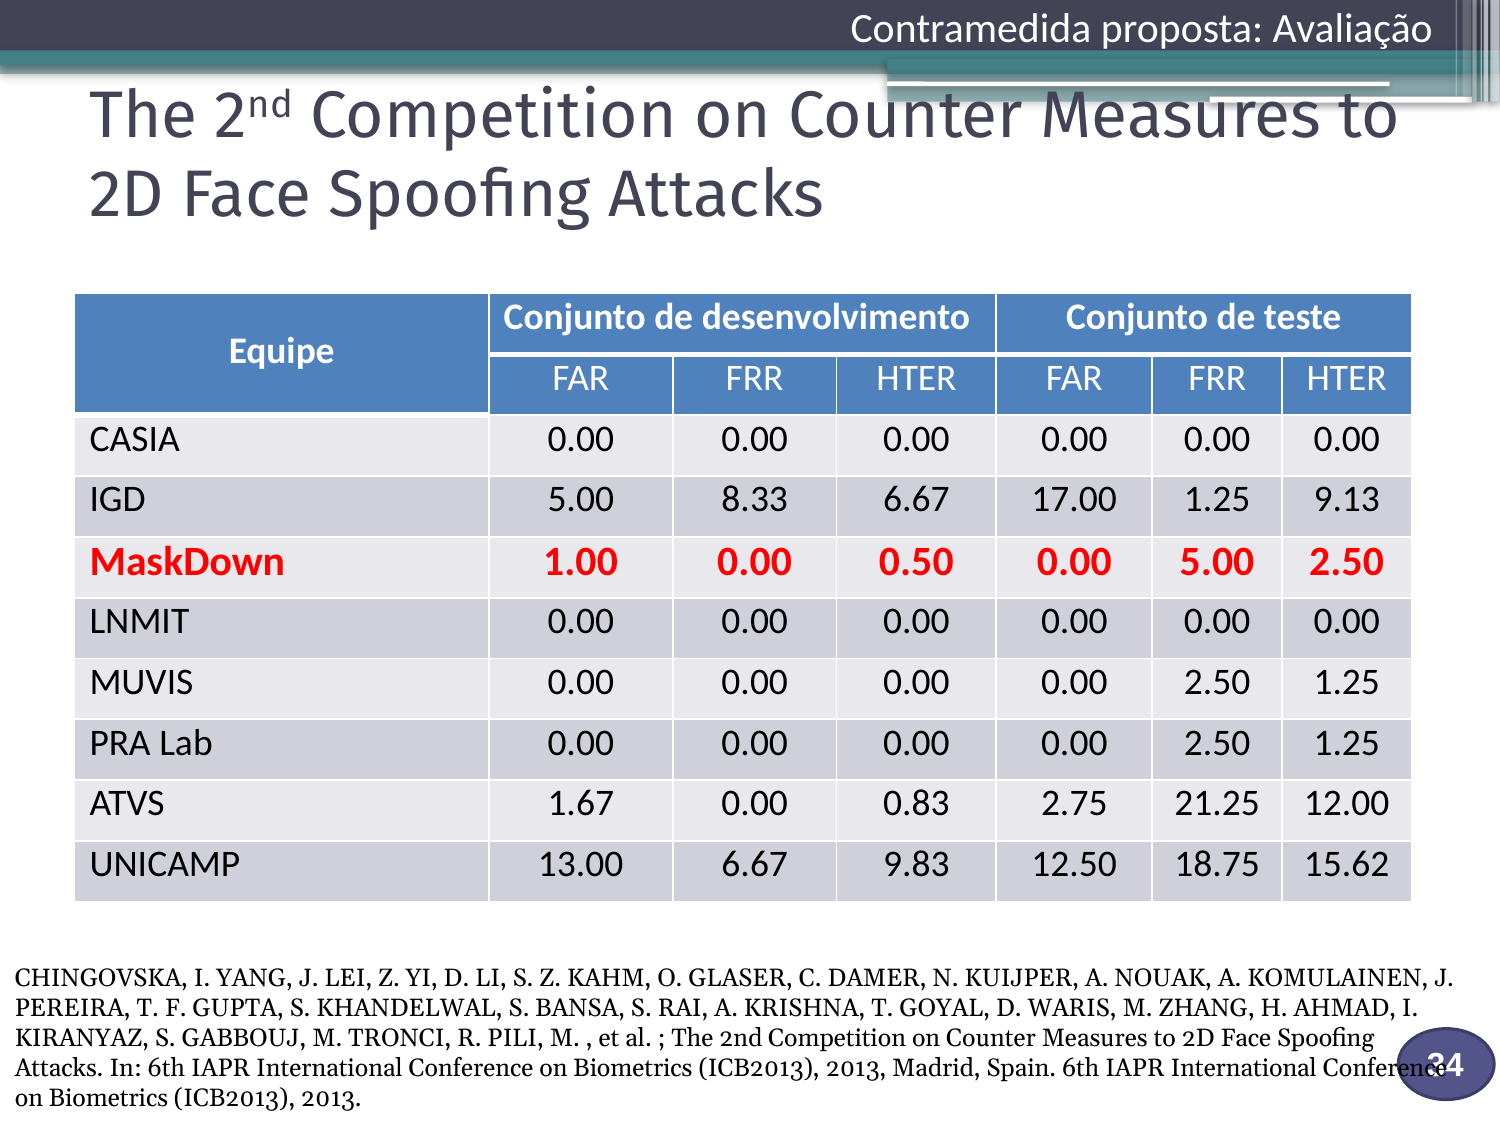

Contramedida proposta: Avaliação
# The 2nd Competition on Counter Measures to 2D Face Spoofing Attacks
| Equipe | Conjunto de desenvolvimento |  |  | Conjunto de teste |  |  |
| --- | --- | --- | --- | --- | --- | --- |
|  | FAR | FRR | HTER | FAR | FRR | HTER |
| CASIA | 0.00 | 0.00 | 0.00 | 0.00 | 0.00 | 0.00 |
| IGD | 5.00 | 8.33 | 6.67 | 17.00 | 1.25 | 9.13 |
| MaskDown | 1.00 | 0.00 | 0.50 | 0.00 | 5.00 | 2.50 |
| LNMIT | 0.00 | 0.00 | 0.00 | 0.00 | 0.00 | 0.00 |
| MUVIS | 0.00 | 0.00 | 0.00 | 0.00 | 2.50 | 1.25 |
| PRA Lab | 0.00 | 0.00 | 0.00 | 0.00 | 2.50 | 1.25 |
| ATVS | 1.67 | 0.00 | 0.83 | 2.75 | 21.25 | 12.00 |
| UNICAMP | 13.00 | 6.67 | 9.83 | 12.50 | 18.75 | 15.62 |
CHINGOVSKA, I. YANG, J. LEI, Z. YI, D. LI, S. Z. KAHM, O. GLASER, C. DAMER, N. KUIJPER, A. NOUAK, A. KOMULAINEN, J. PEREIRA, T. F. GUPTA, S. KHANDELWAL, S. BANSA, S. RAI, A. KRISHNA, T. GOYAL, D. WARIS, M. ZHANG, H. AHMAD, I. KIRANYAZ, S. GABBOUJ, M. TRONCI, R. PILI, M. , et al. ; The 2nd Competition on Counter Measures to 2D Face Spooﬁng Attacks. In: 6th IAPR International Conference on Biometrics (ICB2013), 2013, Madrid, Spain. 6th IAPR International Conference on Biometrics (ICB2013), 2013.